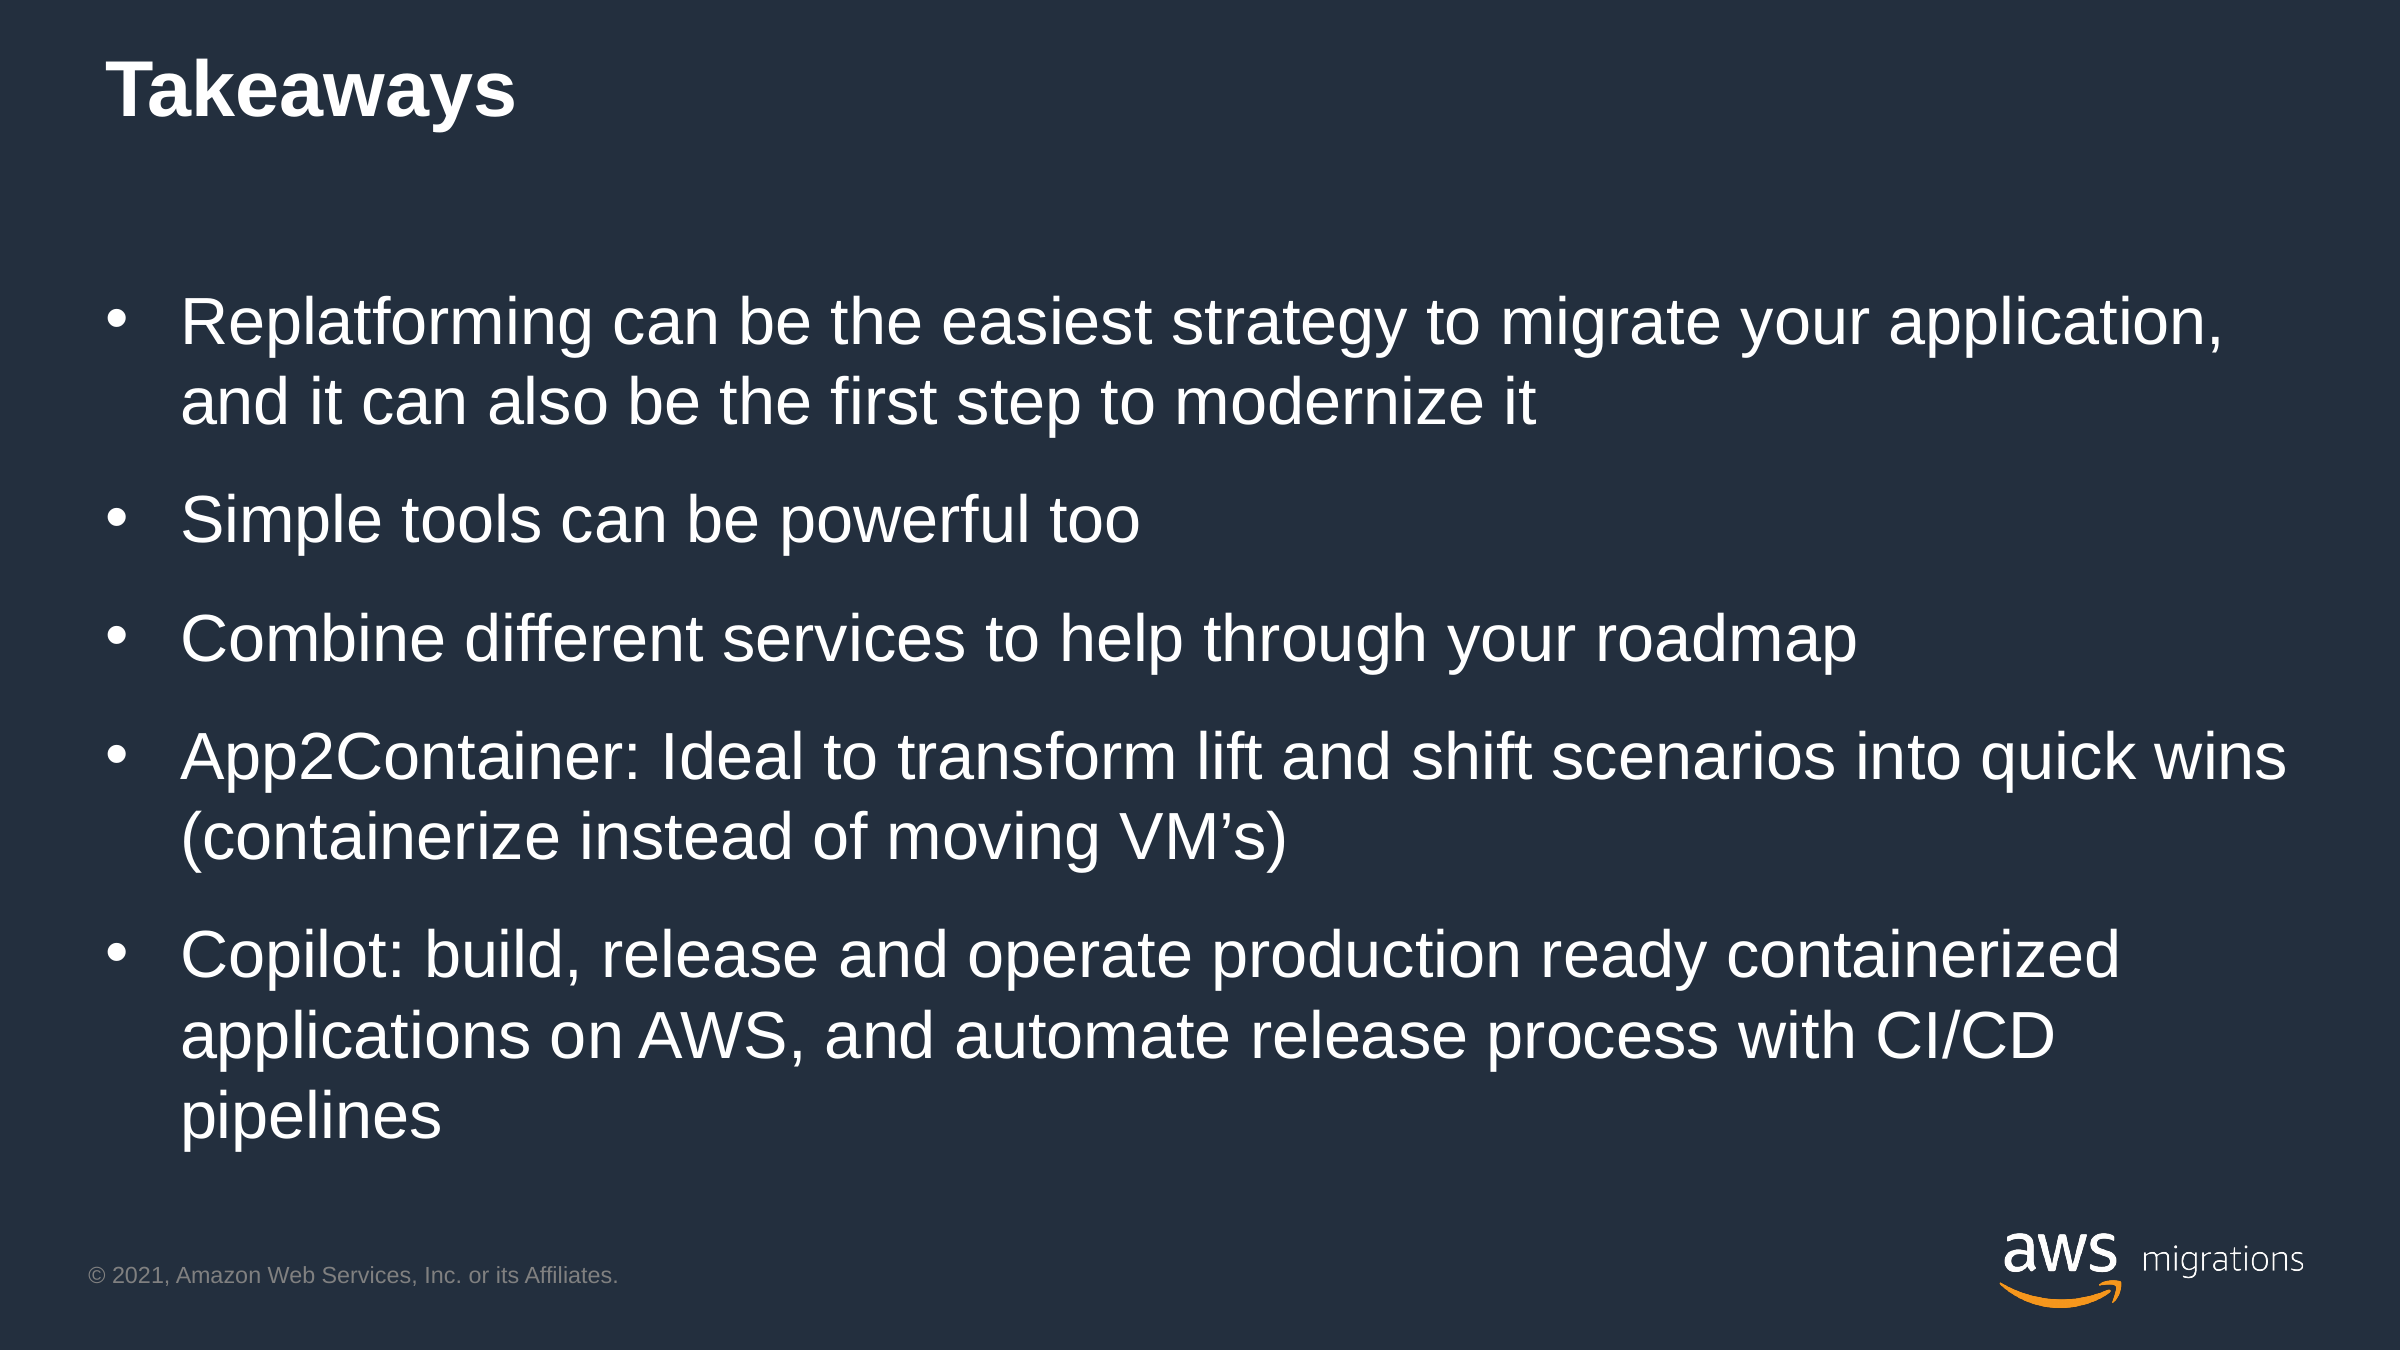

# Takeaways
Replatforming can be the easiest strategy to migrate your application, and it can also be the first step to modernize it
Simple tools can be powerful too
Combine different services to help through your roadmap
App2Container: Ideal to transform lift and shift scenarios into quick wins (containerize instead of moving VM’s)
Copilot: build, release and operate production ready containerized applications on AWS, and automate release process with CI/CD pipelines